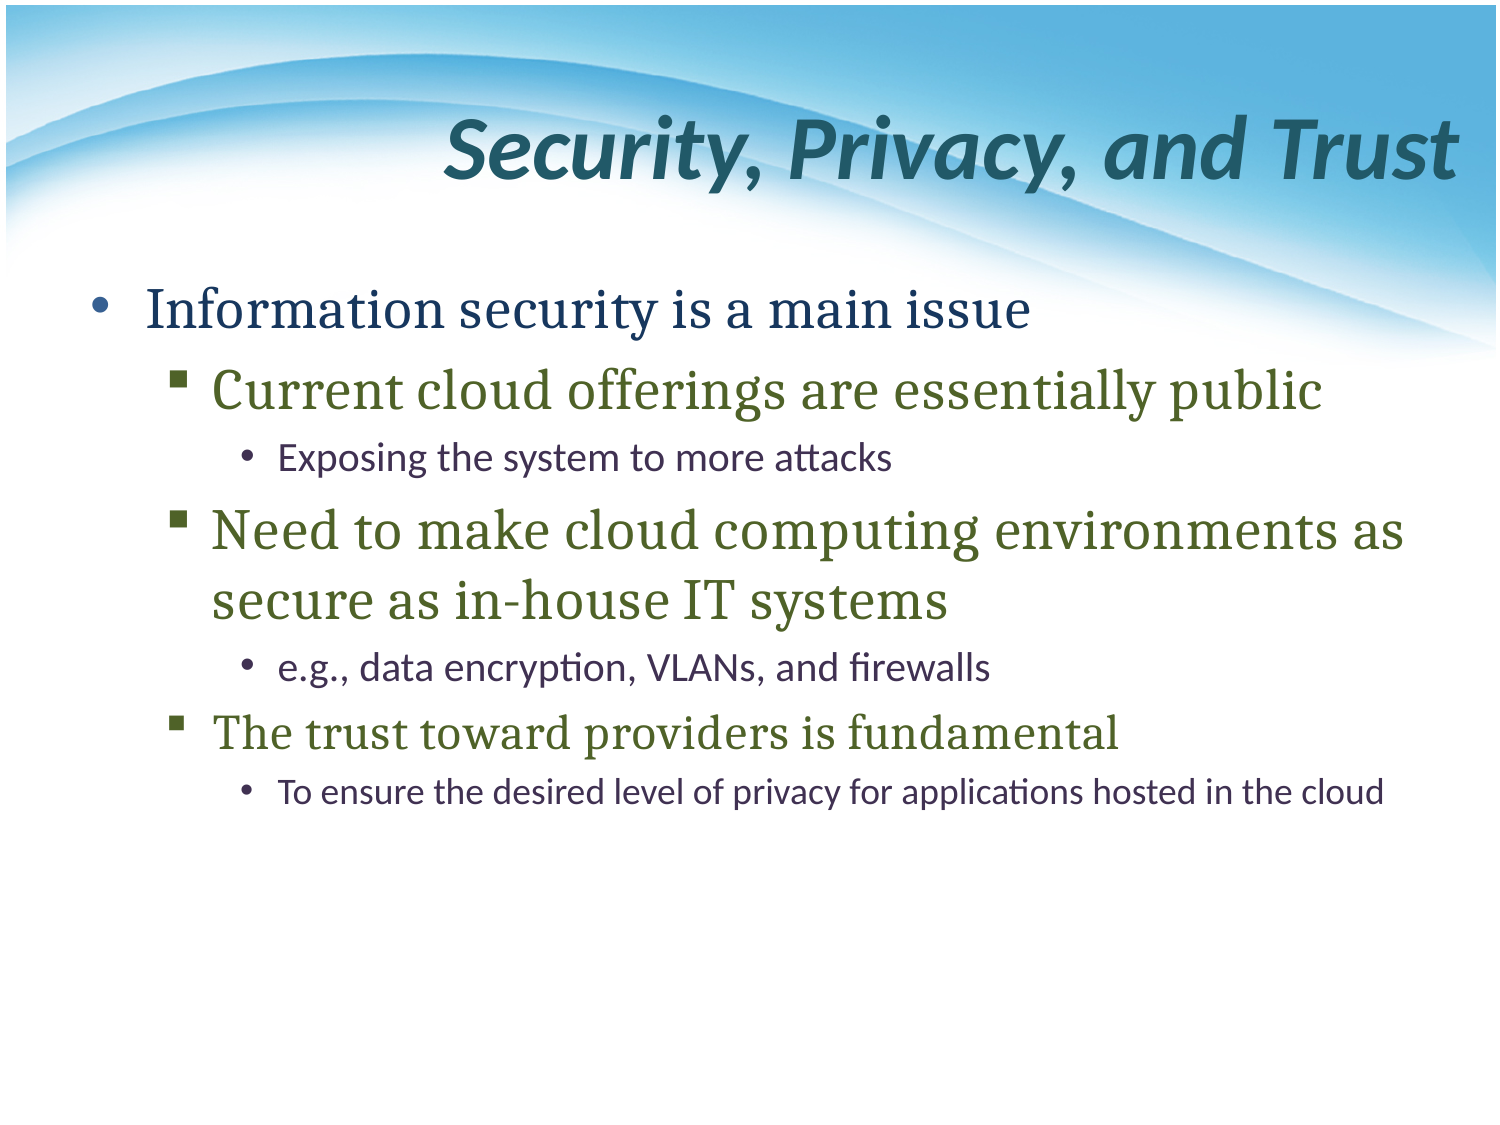

# Security, Privacy, and Trust
Information security is a main issue
Current cloud offerings are essentially public
Exposing the system to more attacks
Need to make cloud computing environments as secure as in-house IT systems
e.g., data encryption, VLANs, and ﬁrewalls
The trust toward providers is fundamental
To ensure the desired level of privacy for applications hosted in the cloud